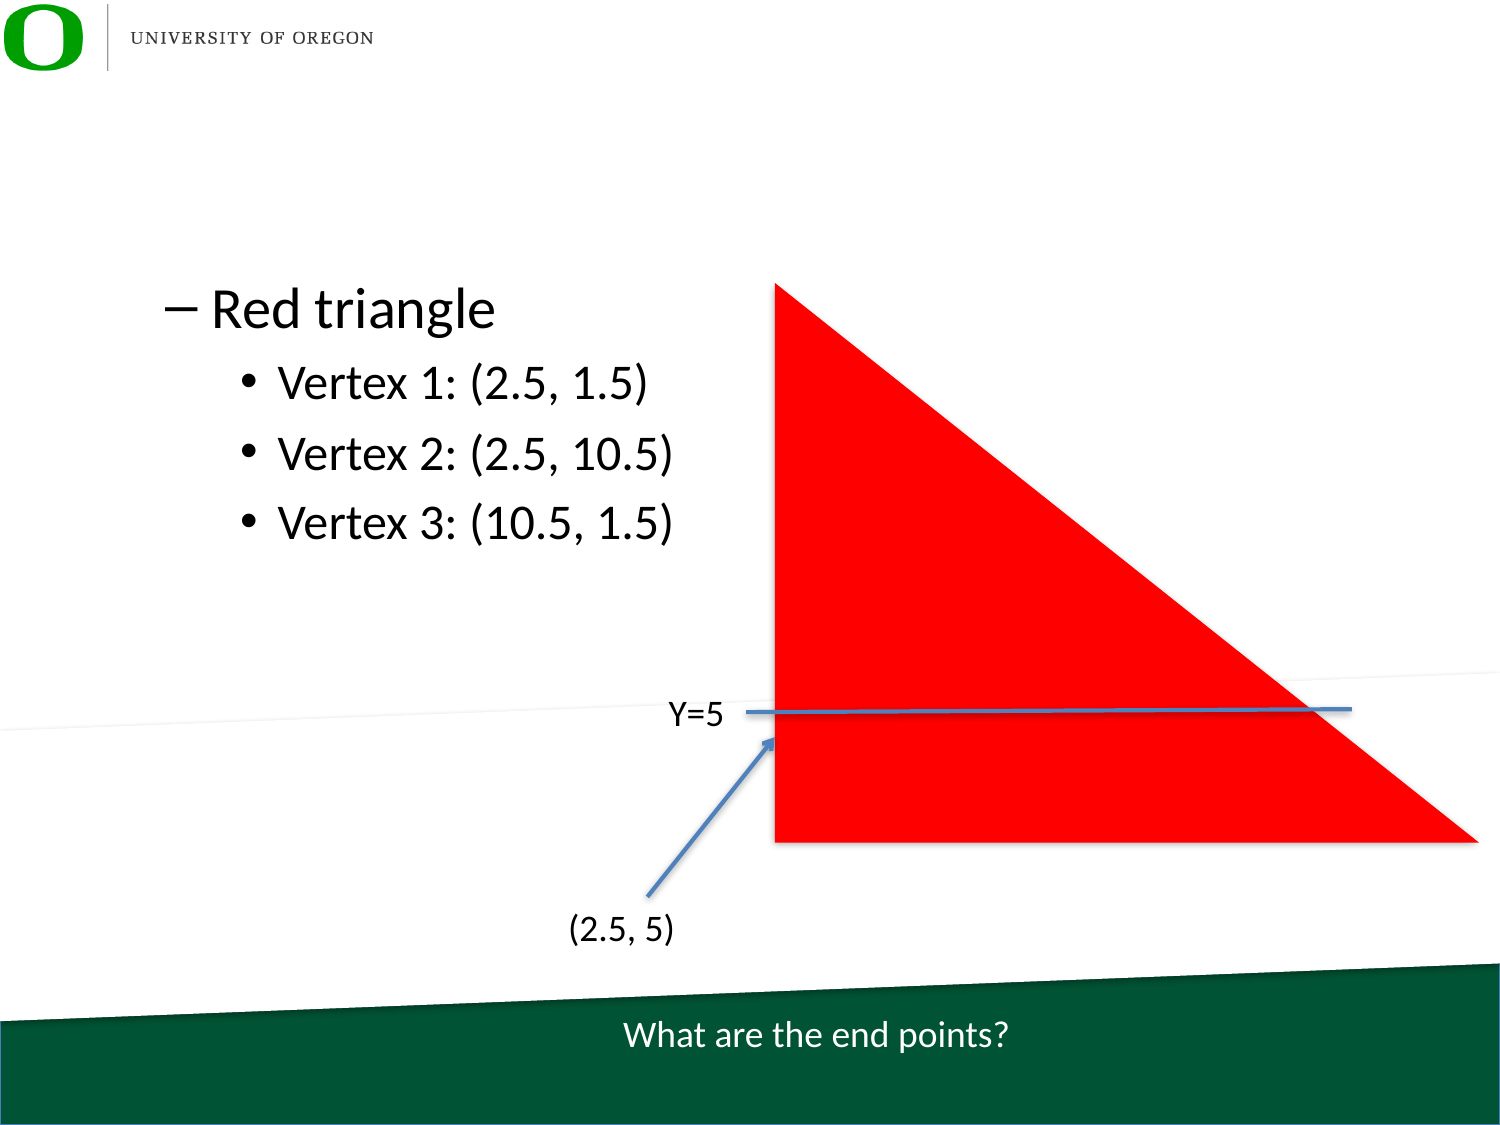

#
Red triangle
Vertex 1: (2.5, 1.5)
Vertex 2: (2.5, 10.5)
Vertex 3: (10.5, 1.5)

Y=5
(2.5, 5)
What are the end points?